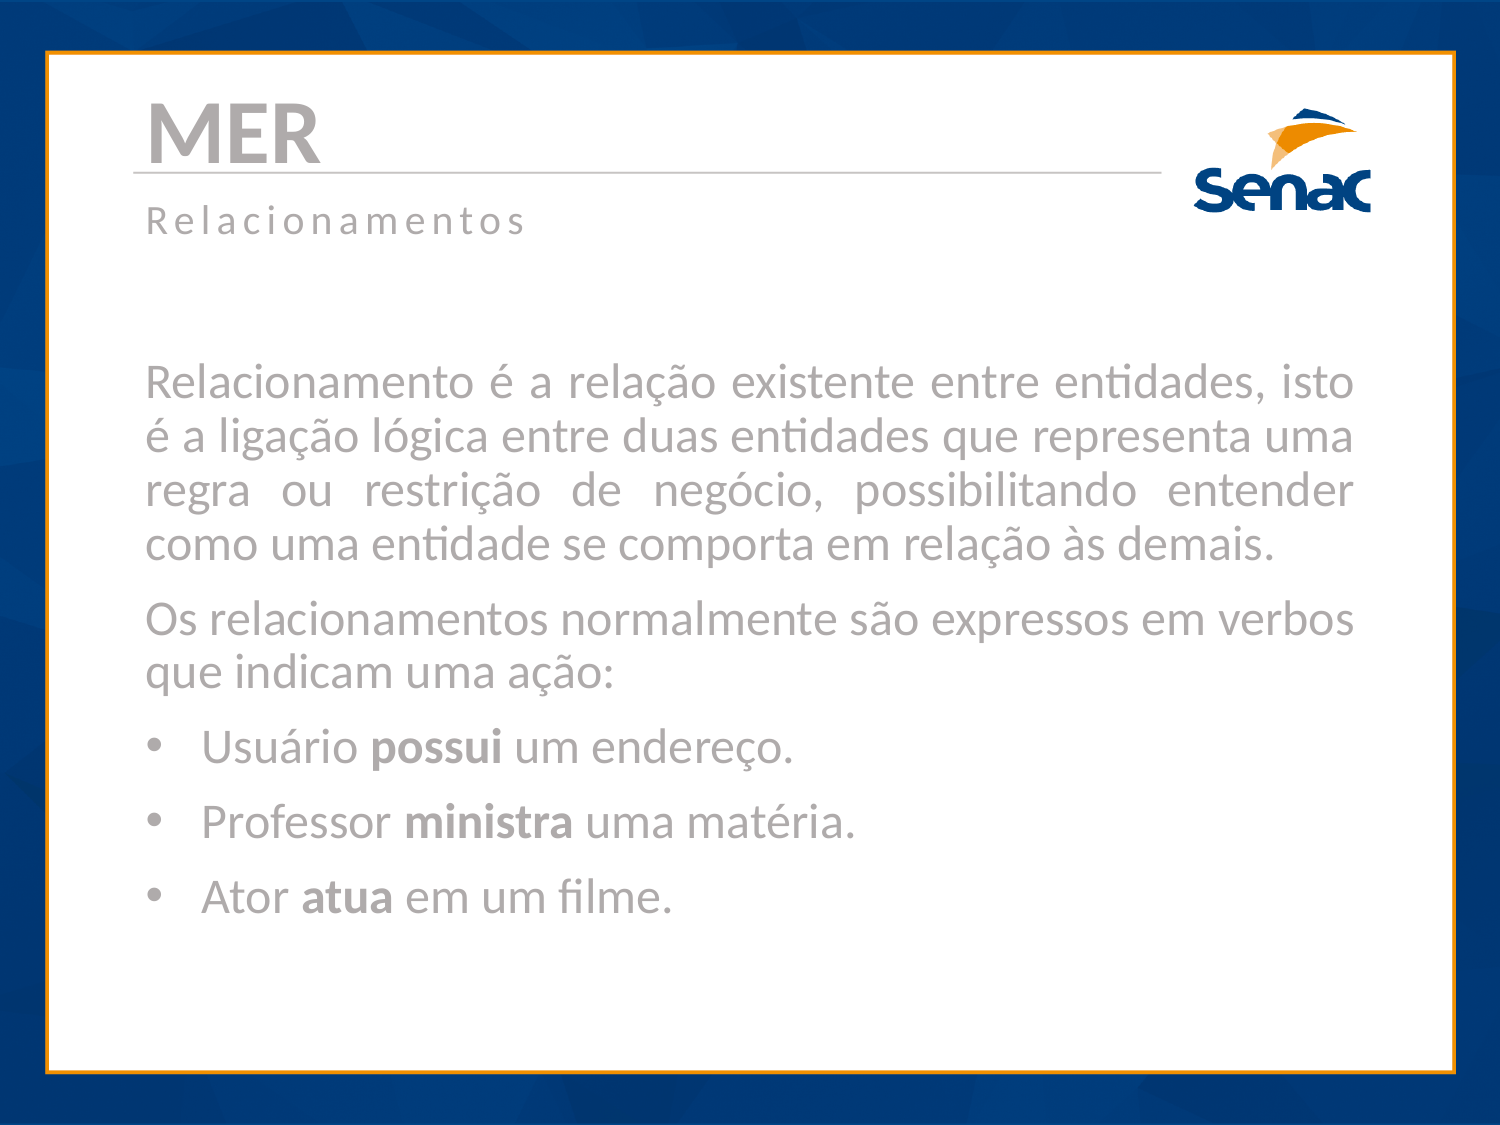

MER
Relacionamentos
Relacionamento é a relação existente entre entidades, isto é a ligação lógica entre duas entidades que representa uma regra ou restrição de negócio, possibilitando entender como uma entidade se comporta em relação às demais.
Os relacionamentos normalmente são expressos em verbos que indicam uma ação:
Usuário possui um endereço.
Professor ministra uma matéria.
Ator atua em um filme.